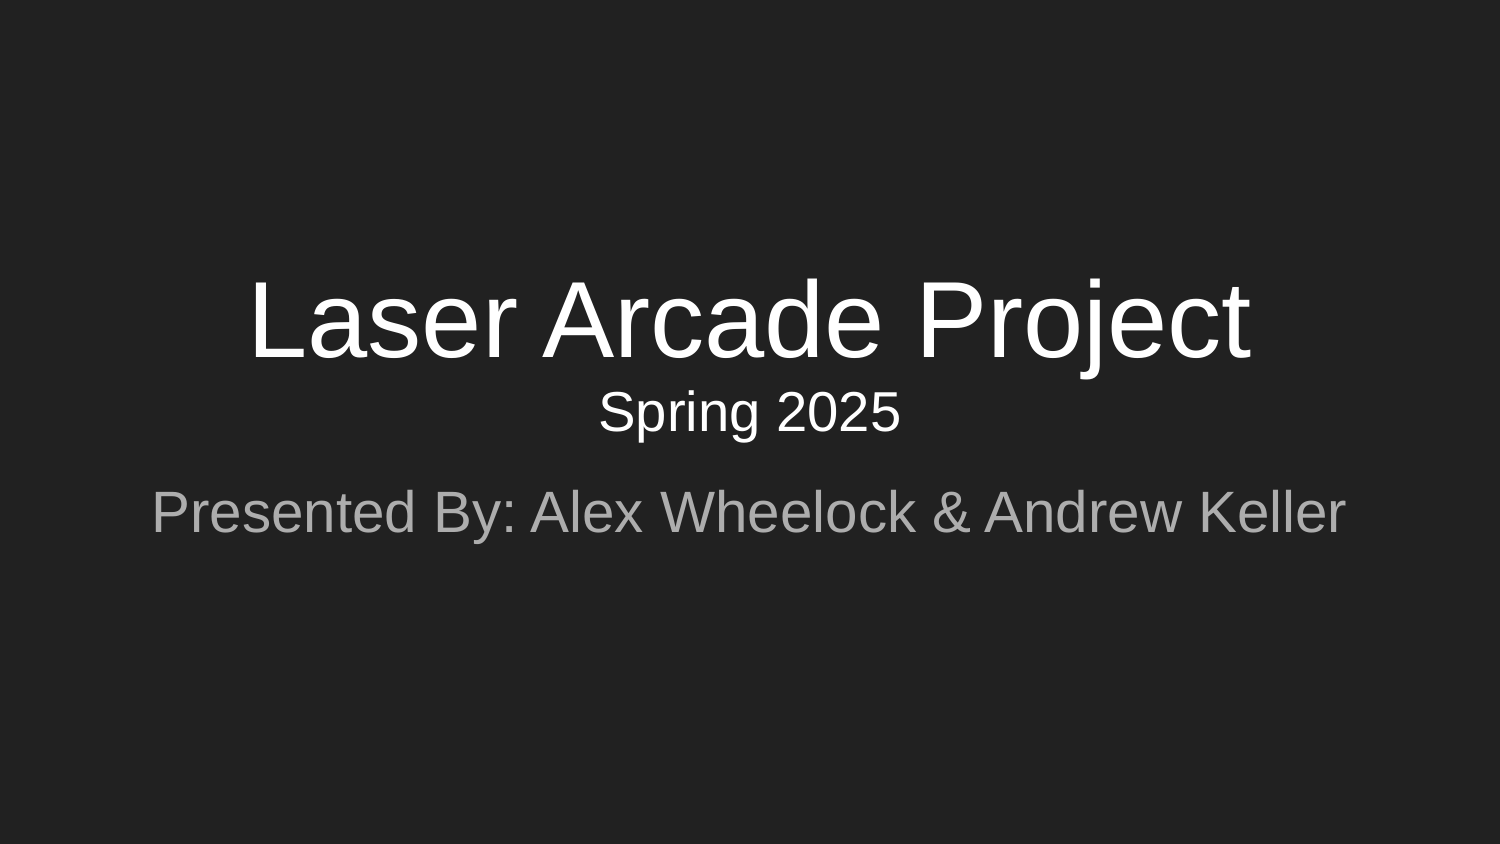

# Laser Arcade Project
Spring 2025
Presented By: Alex Wheelock & Andrew Keller